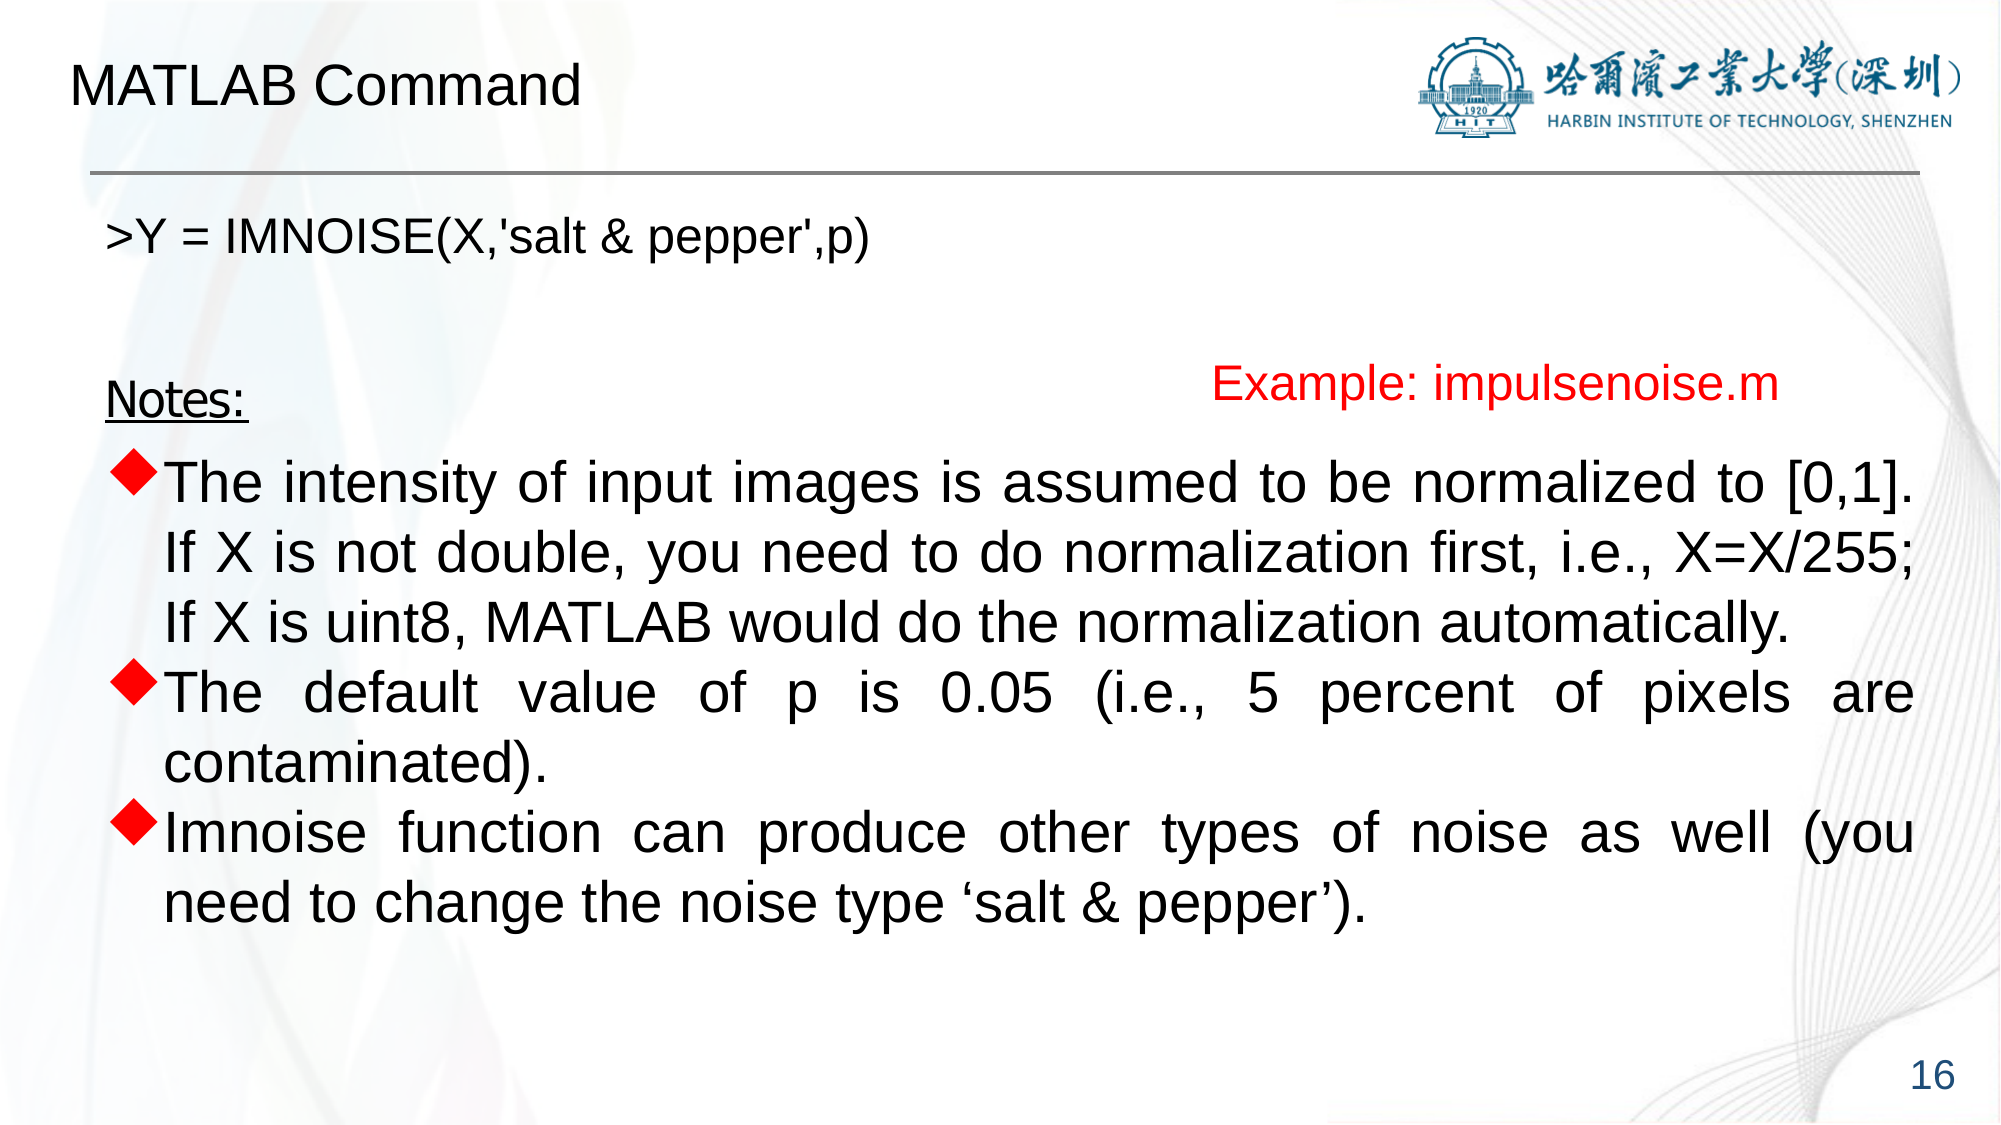

# MATLAB Command
>Y = IMNOISE(X,'salt & pepper',p)
Example: impulsenoise.m
Notes:
The intensity of input images is assumed to be normalized to [0,1]. If X is not double, you need to do normalization first, i.e., X=X/255; If X is uint8, MATLAB would do the normalization automatically.
The default value of p is 0.05 (i.e., 5 percent of pixels are contaminated).
Imnoise function can produce other types of noise as well (you need to change the noise type ‘salt & pepper’).
16